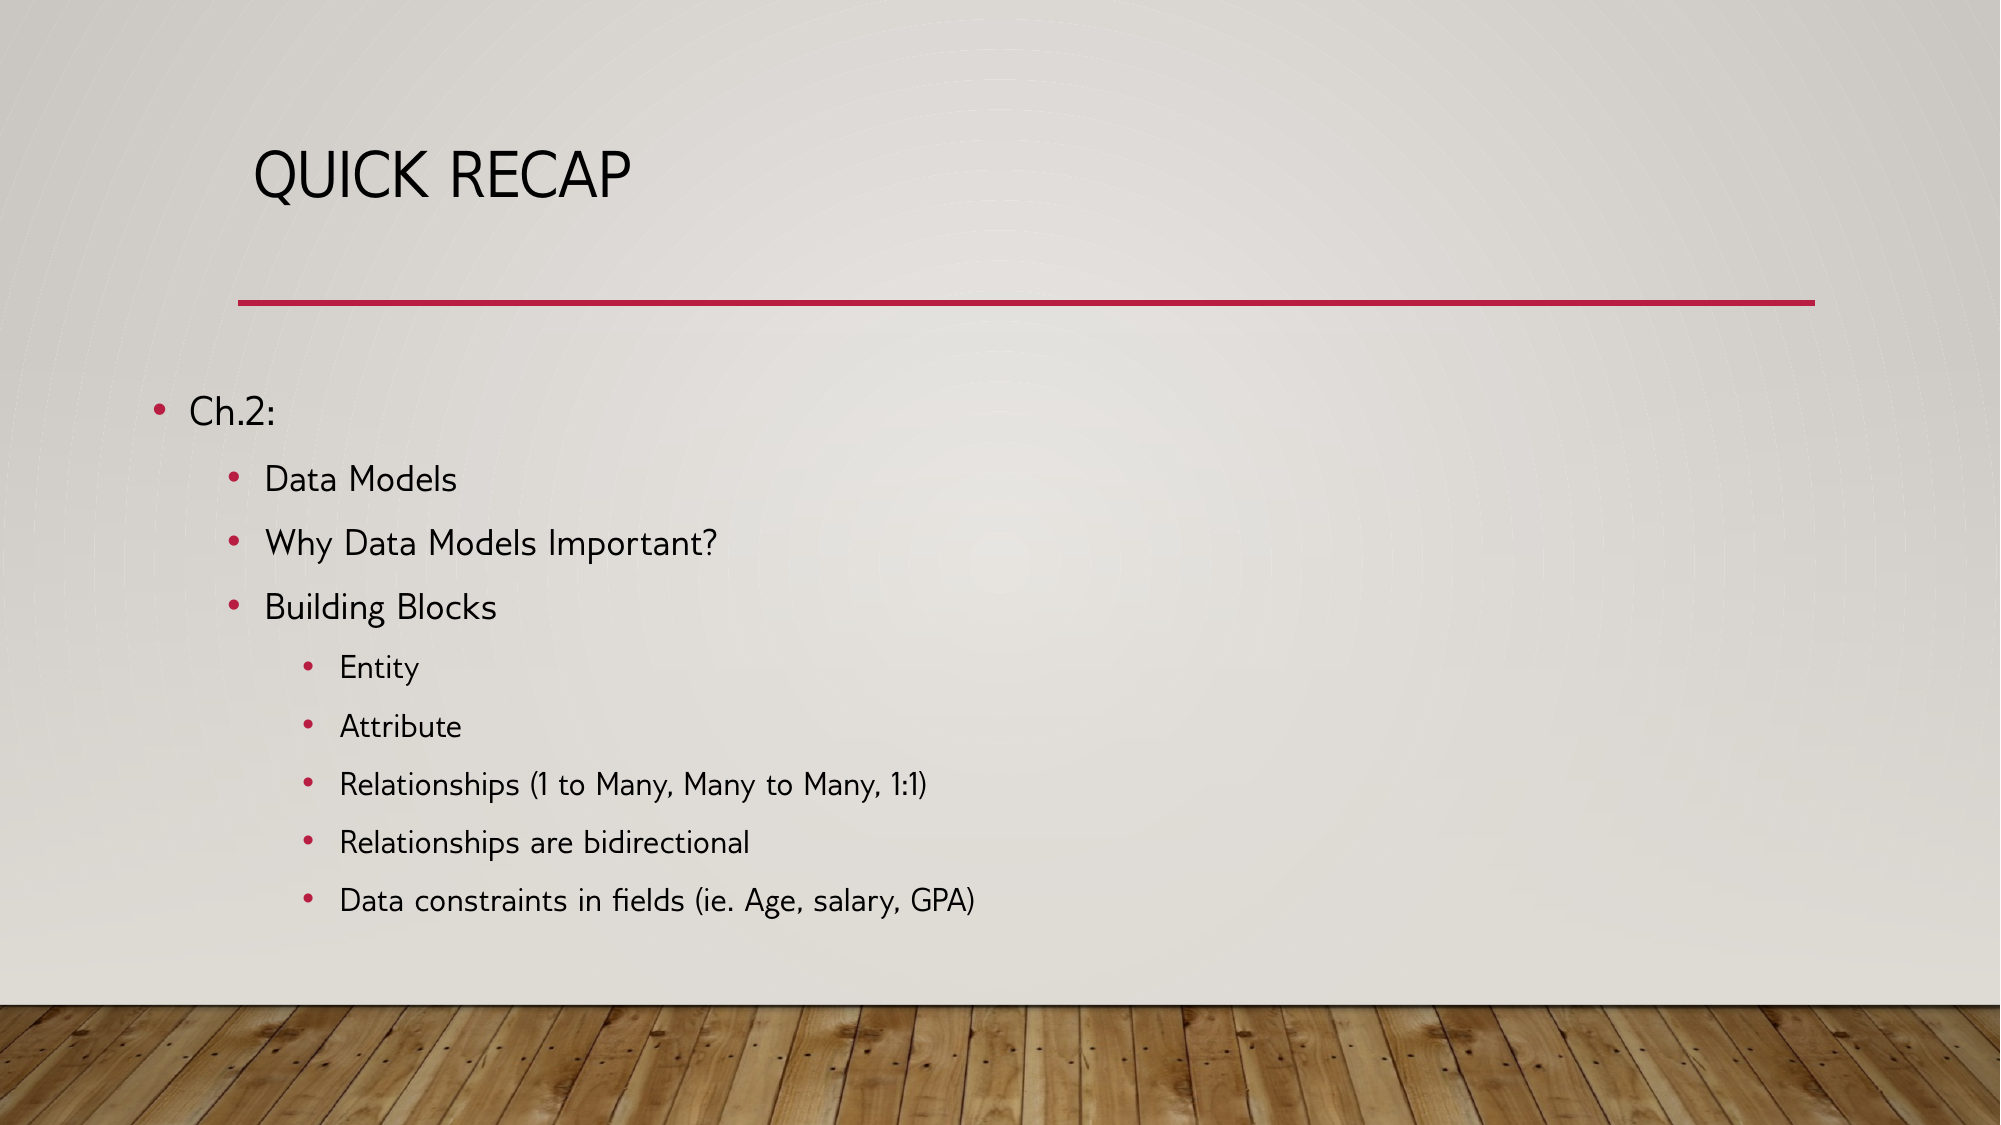

# Quick Recap
Ch.2:
Data Models
Why Data Models Important?
Building Blocks
Entity
Attribute
Relationships (1 to Many, Many to Many, 1:1)
Relationships are bidirectional
Data constraints in fields (ie. Age, salary, GPA)